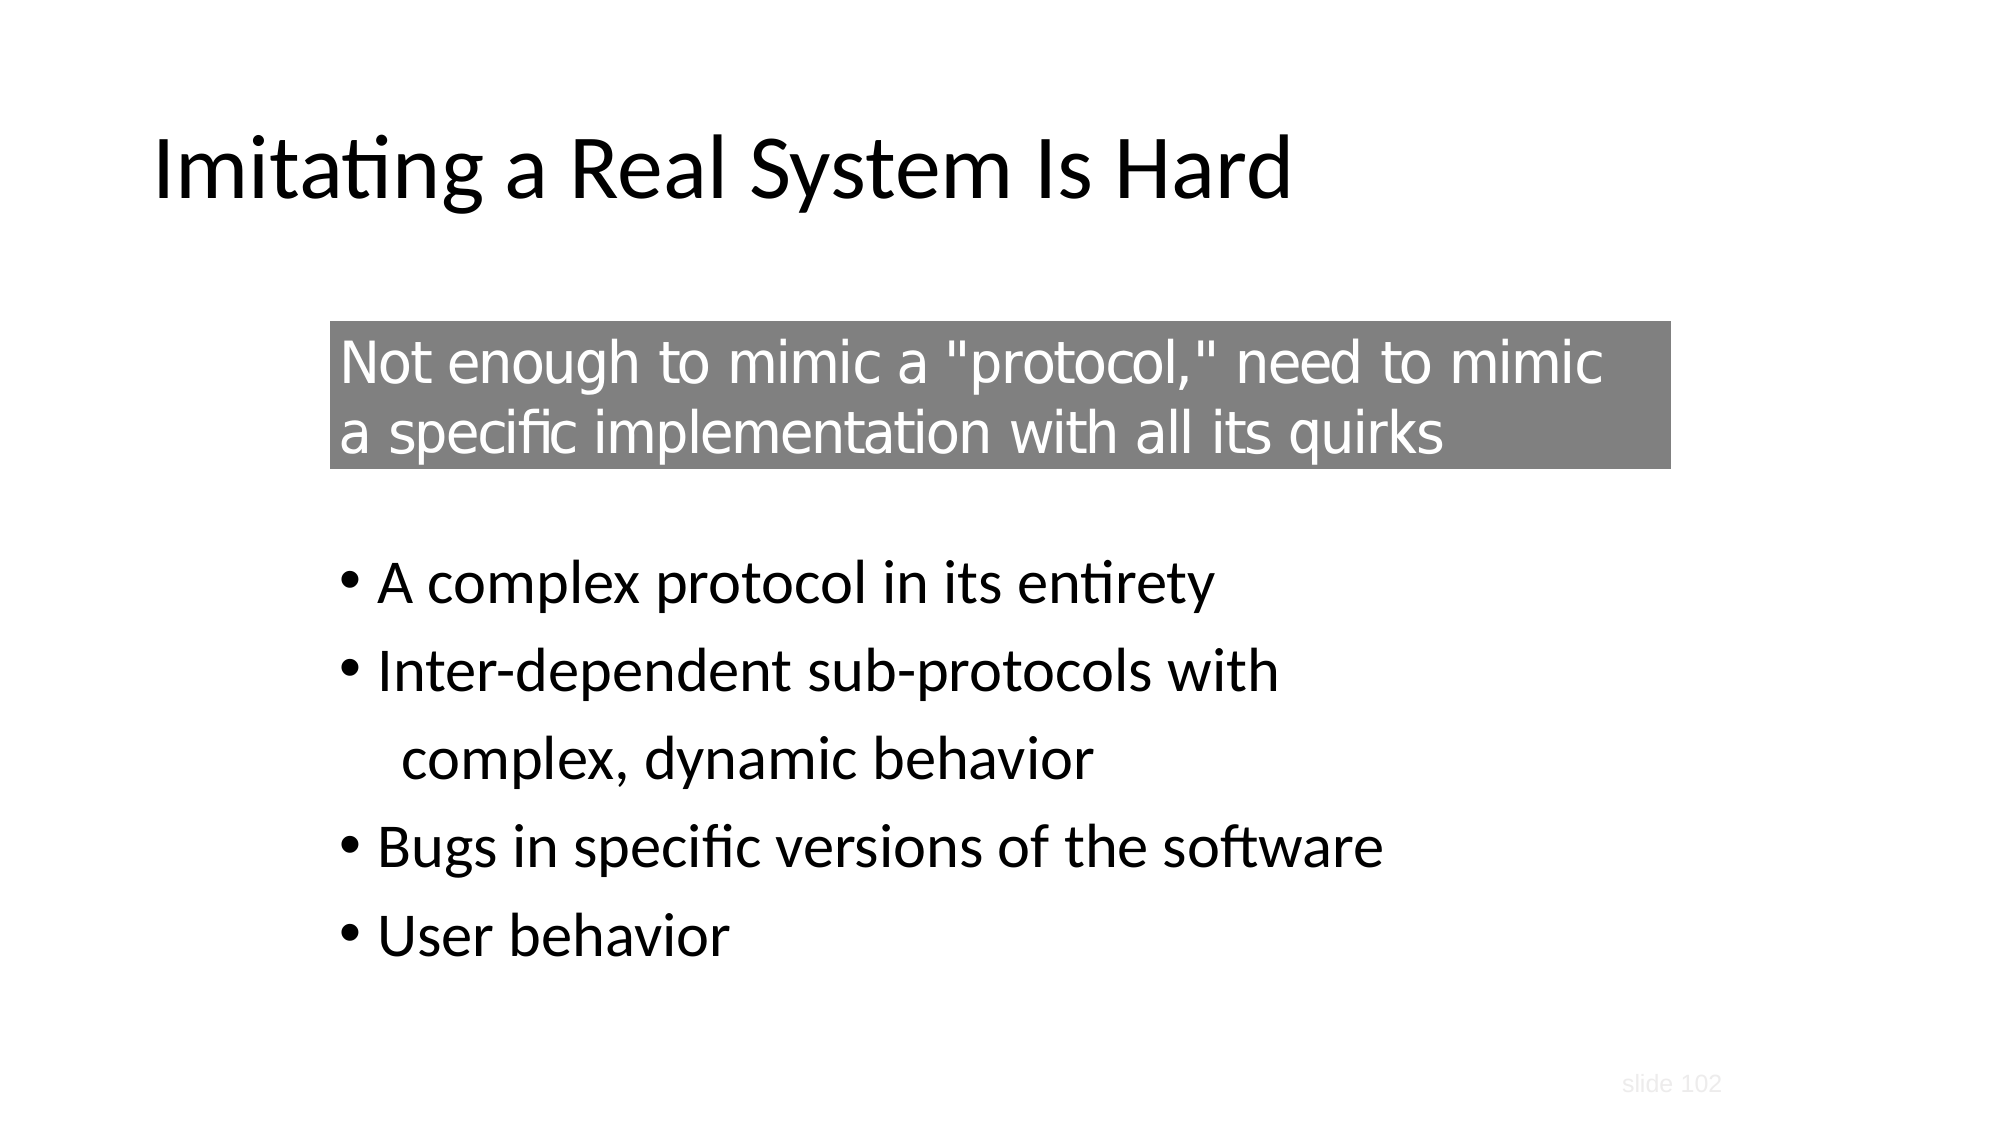

# Imitating a Real System Is Hard
Not enough to mimic a "protocol," need to mimic
a specific implementation with all its quirks
A complex protocol in its entirety
Inter-dependent sub-protocols with
   complex, dynamic behavior
Bugs in specific versions of the software
User behavior
slide 102